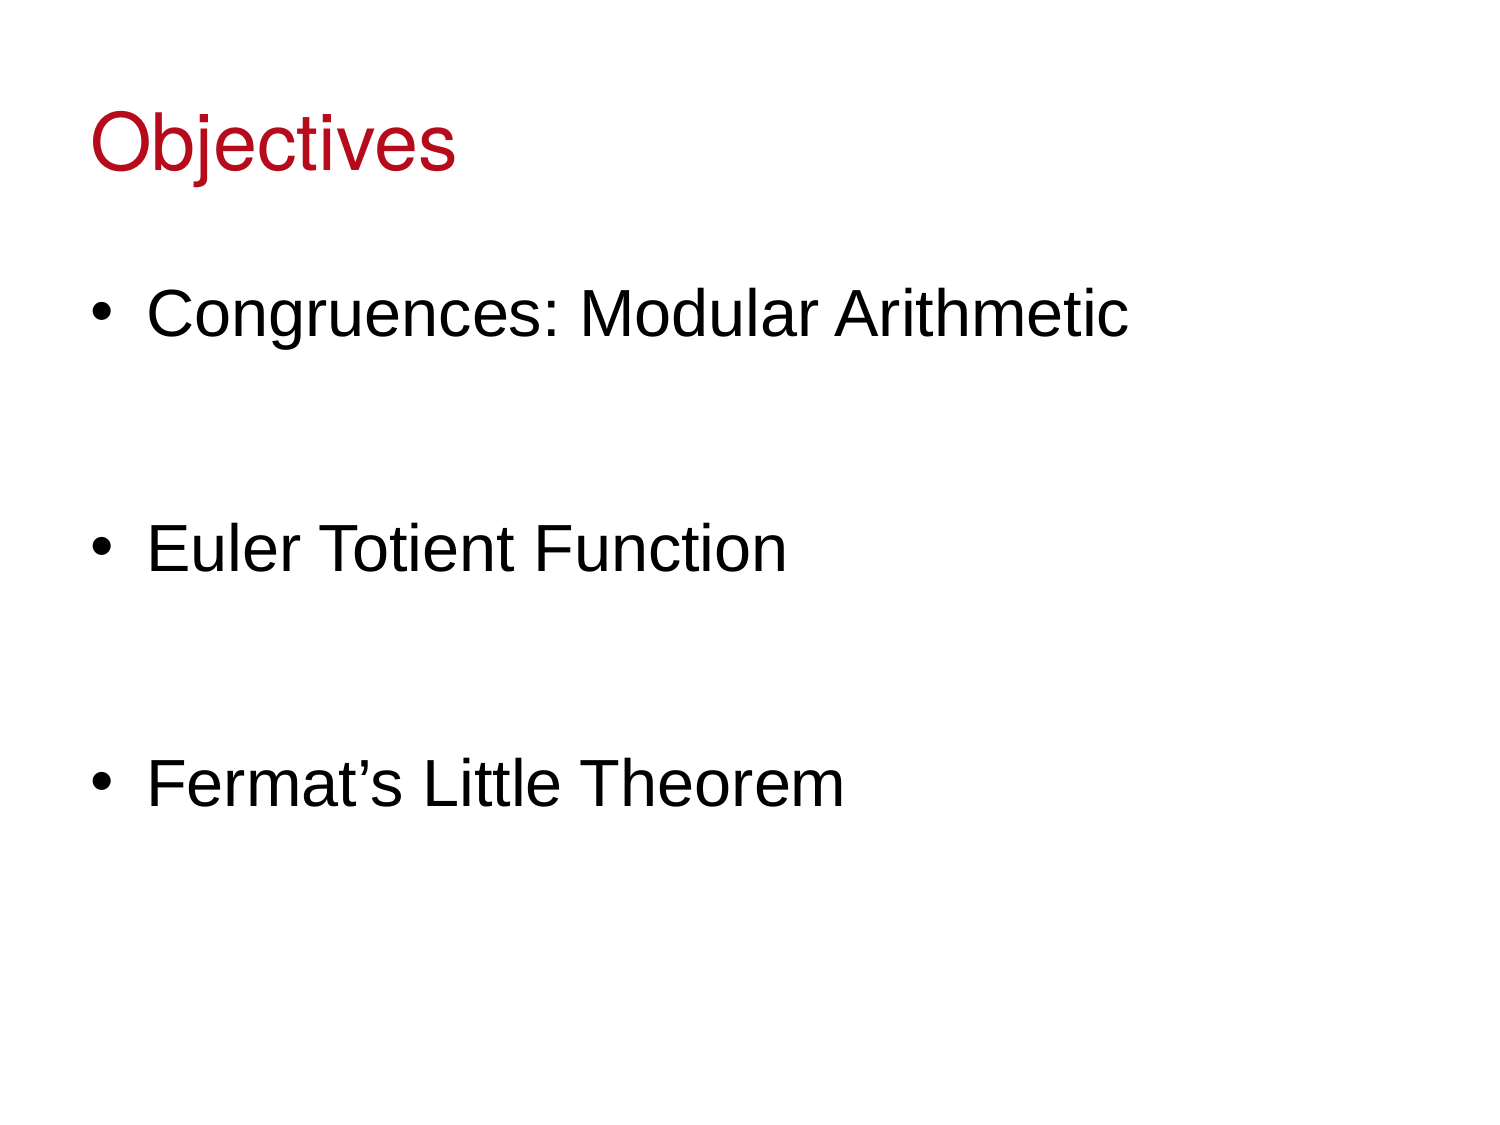

# Objectives
Congruences: Modular Arithmetic

Euler Totient Function

Fermat’s Little Theorem